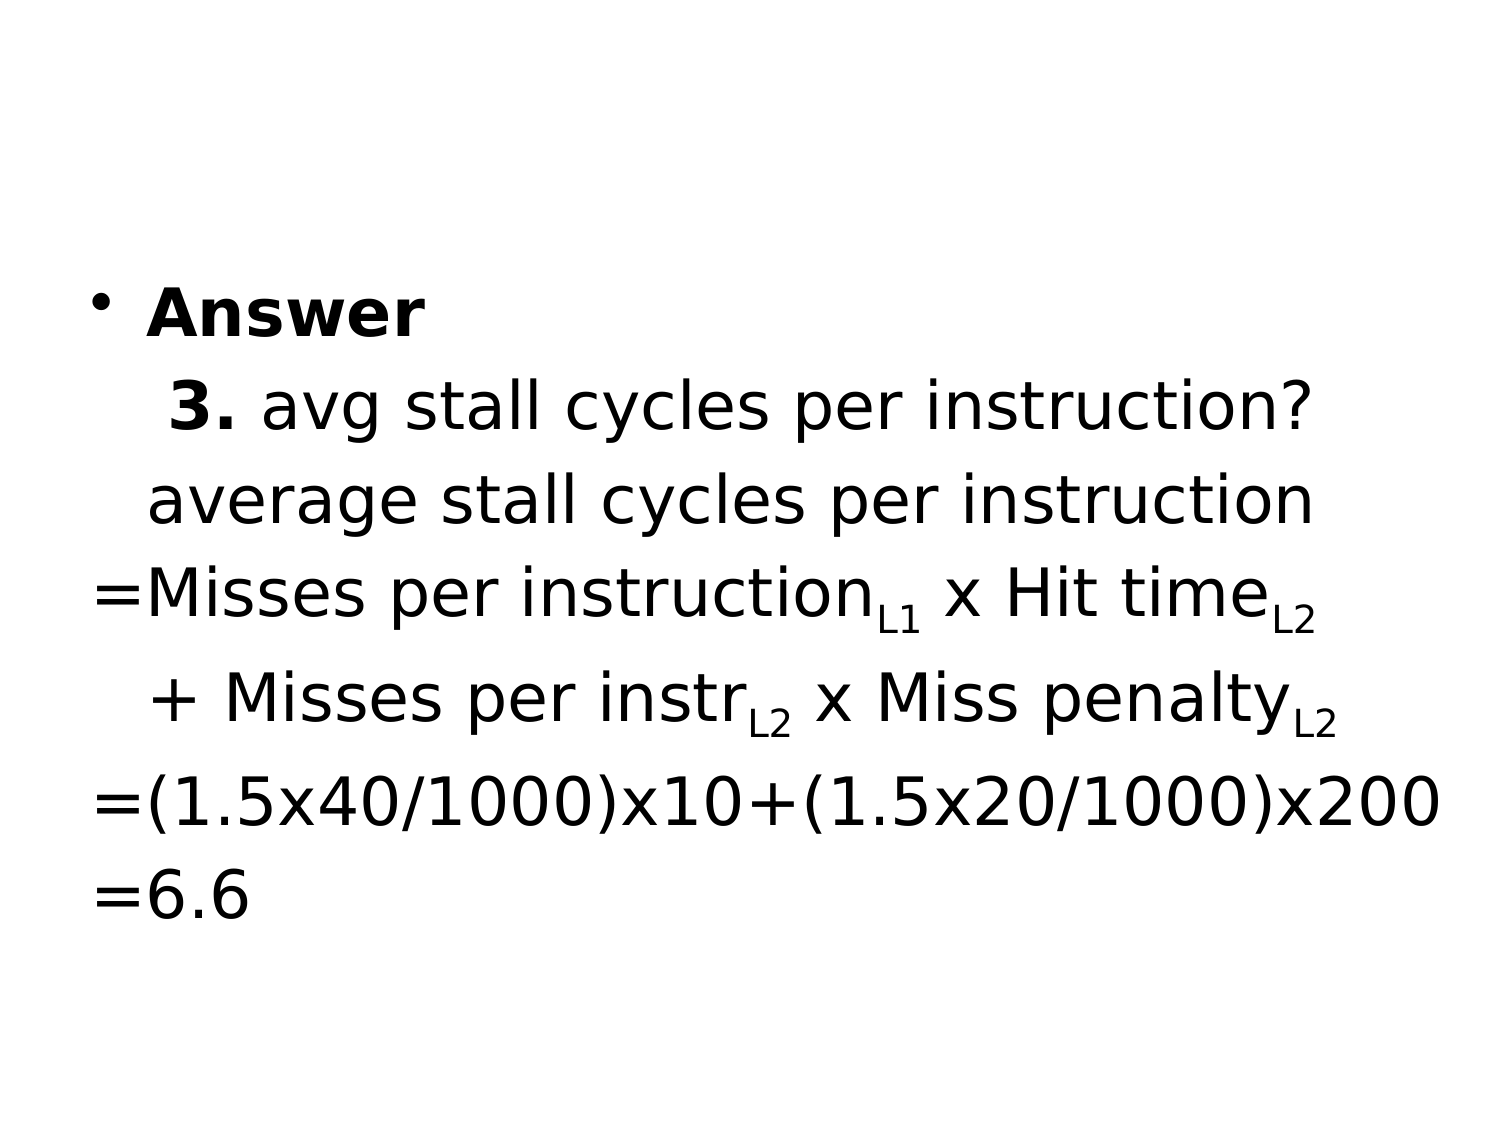

Answer
	 3. avg stall cycles per instruction?
	average stall cycles per instruction
=Misses per instructionL1 x Hit timeL2
	+ Misses per instrL2 x Miss penaltyL2
=(1.5x40/1000)x10+(1.5x20/1000)x200
=6.6